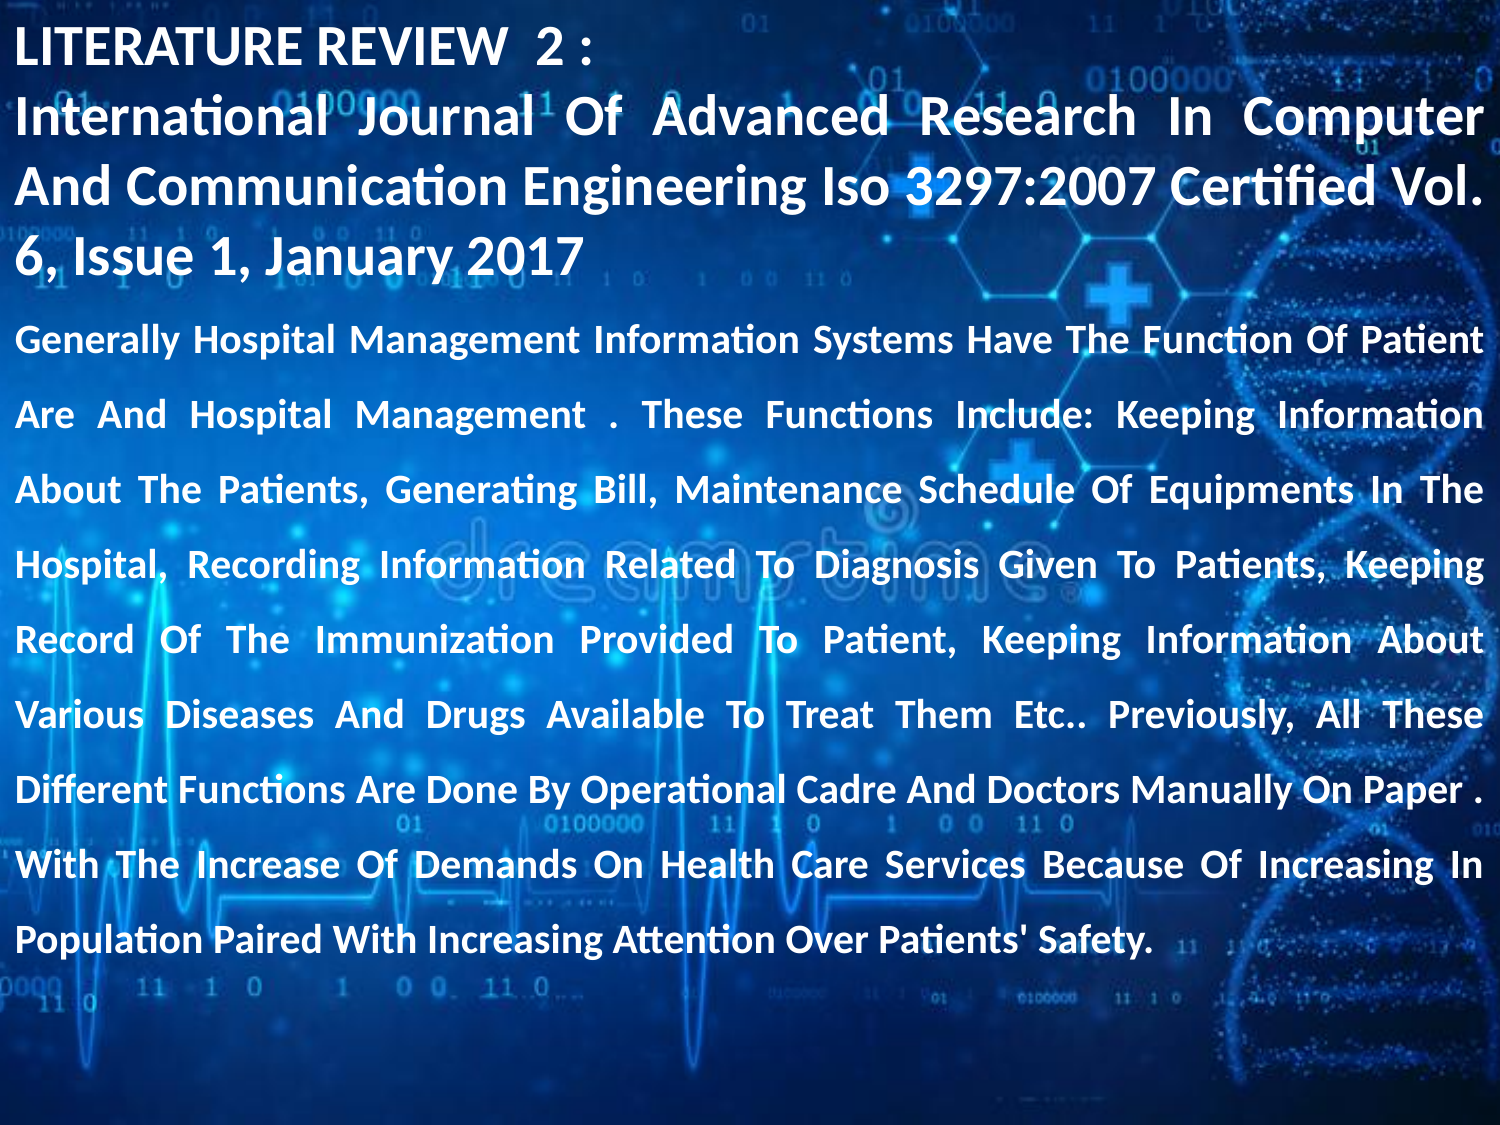

LITERATURE REVIEW  2 :
International Journal Of Advanced Research In Computer And Communication Engineering Iso 3297:2007 Certified Vol. 6, Issue 1, January 2017
Generally Hospital Management Information Systems Have The Function Of Patient Are And Hospital Management . These Functions Include: Keeping Information About The Patients, Generating Bill, Maintenance Schedule Of Equipments In The Hospital, Recording Information Related To Diagnosis Given To Patients, Keeping Record Of The Immunization Provided To Patient, Keeping Information About Various Diseases And Drugs Available To Treat Them Etc.. Previously, All These Different Functions Are Done By Operational Cadre And Doctors Manually On Paper . With The Increase Of Demands On Health Care Services Because Of Increasing In Population Paired With Increasing Attention Over Patients' Safety.